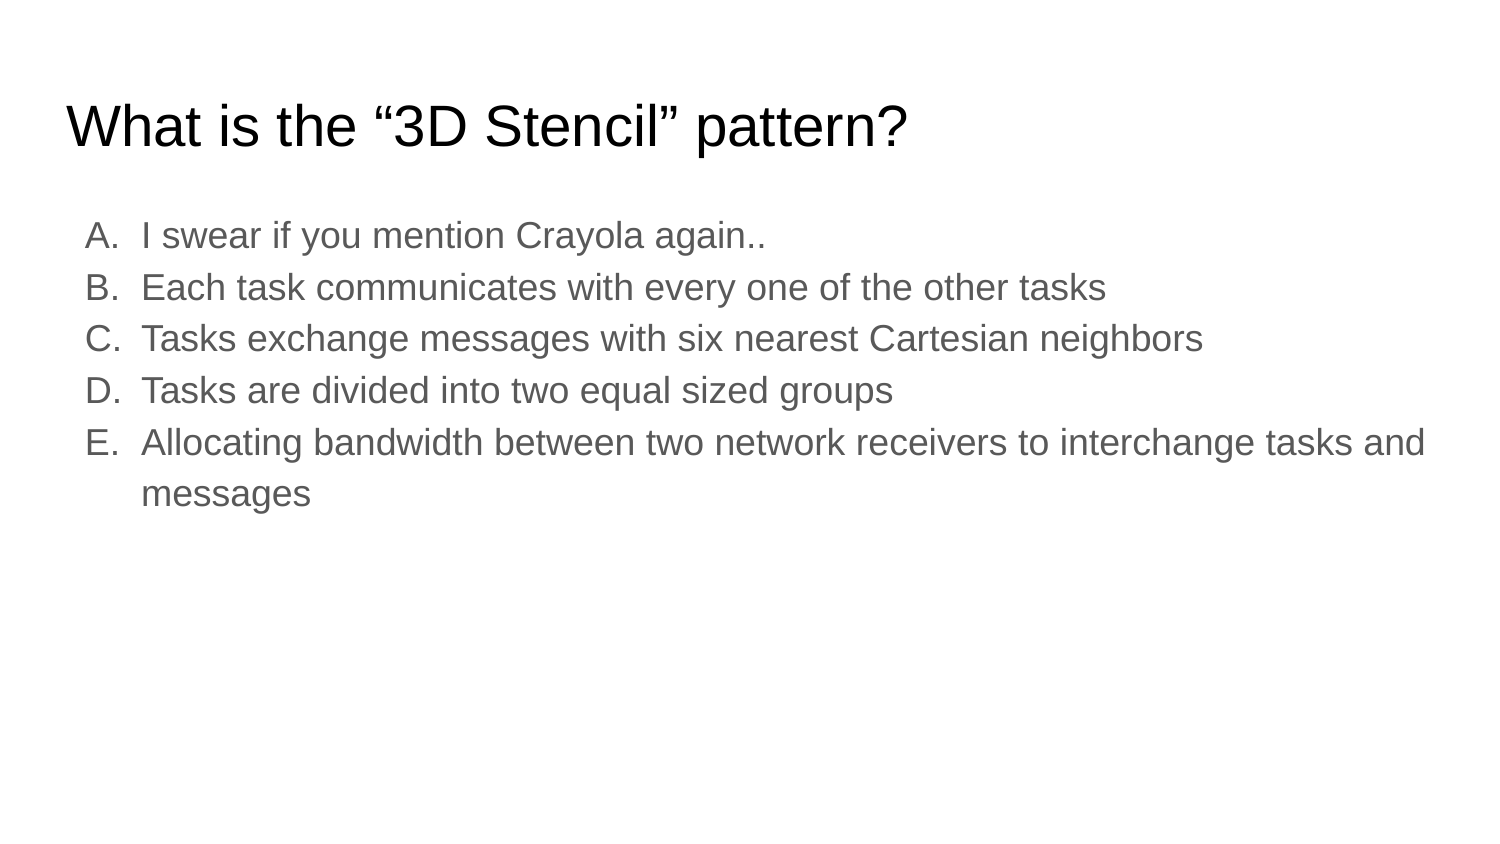

# What is the “3D Stencil” pattern?
I swear if you mention Crayola again..
Each task communicates with every one of the other tasks
Tasks exchange messages with six nearest Cartesian neighbors
Tasks are divided into two equal sized groups
Allocating bandwidth between two network receivers to interchange tasks and messages